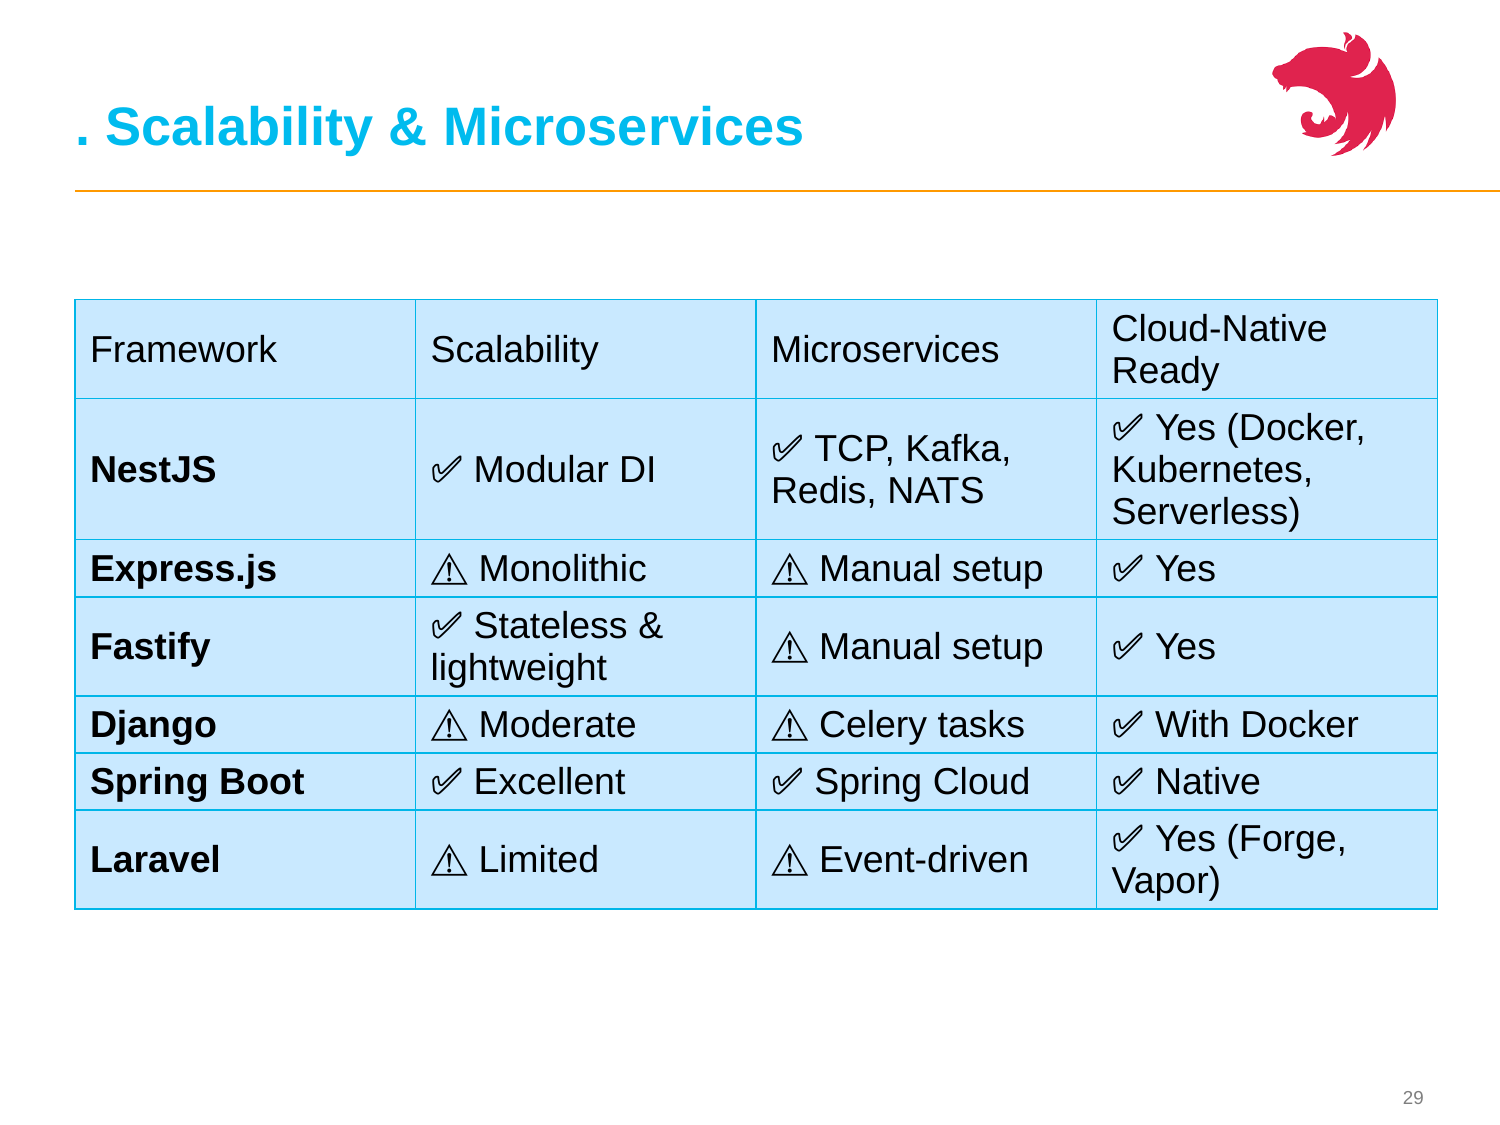

# . Scalability & Microservices
| Framework | Scalability | Microservices | Cloud-Native Ready |
| --- | --- | --- | --- |
| NestJS | ✅ Modular DI | ✅ TCP, Kafka, Redis, NATS | ✅ Yes (Docker, Kubernetes, Serverless) |
| Express.js | ⚠️ Monolithic | ⚠️ Manual setup | ✅ Yes |
| Fastify | ✅ Stateless & lightweight | ⚠️ Manual setup | ✅ Yes |
| Django | ⚠️ Moderate | ⚠️ Celery tasks | ✅ With Docker |
| Spring Boot | ✅ Excellent | ✅ Spring Cloud | ✅ Native |
| Laravel | ⚠️ Limited | ⚠️ Event-driven | ✅ Yes (Forge, Vapor) |